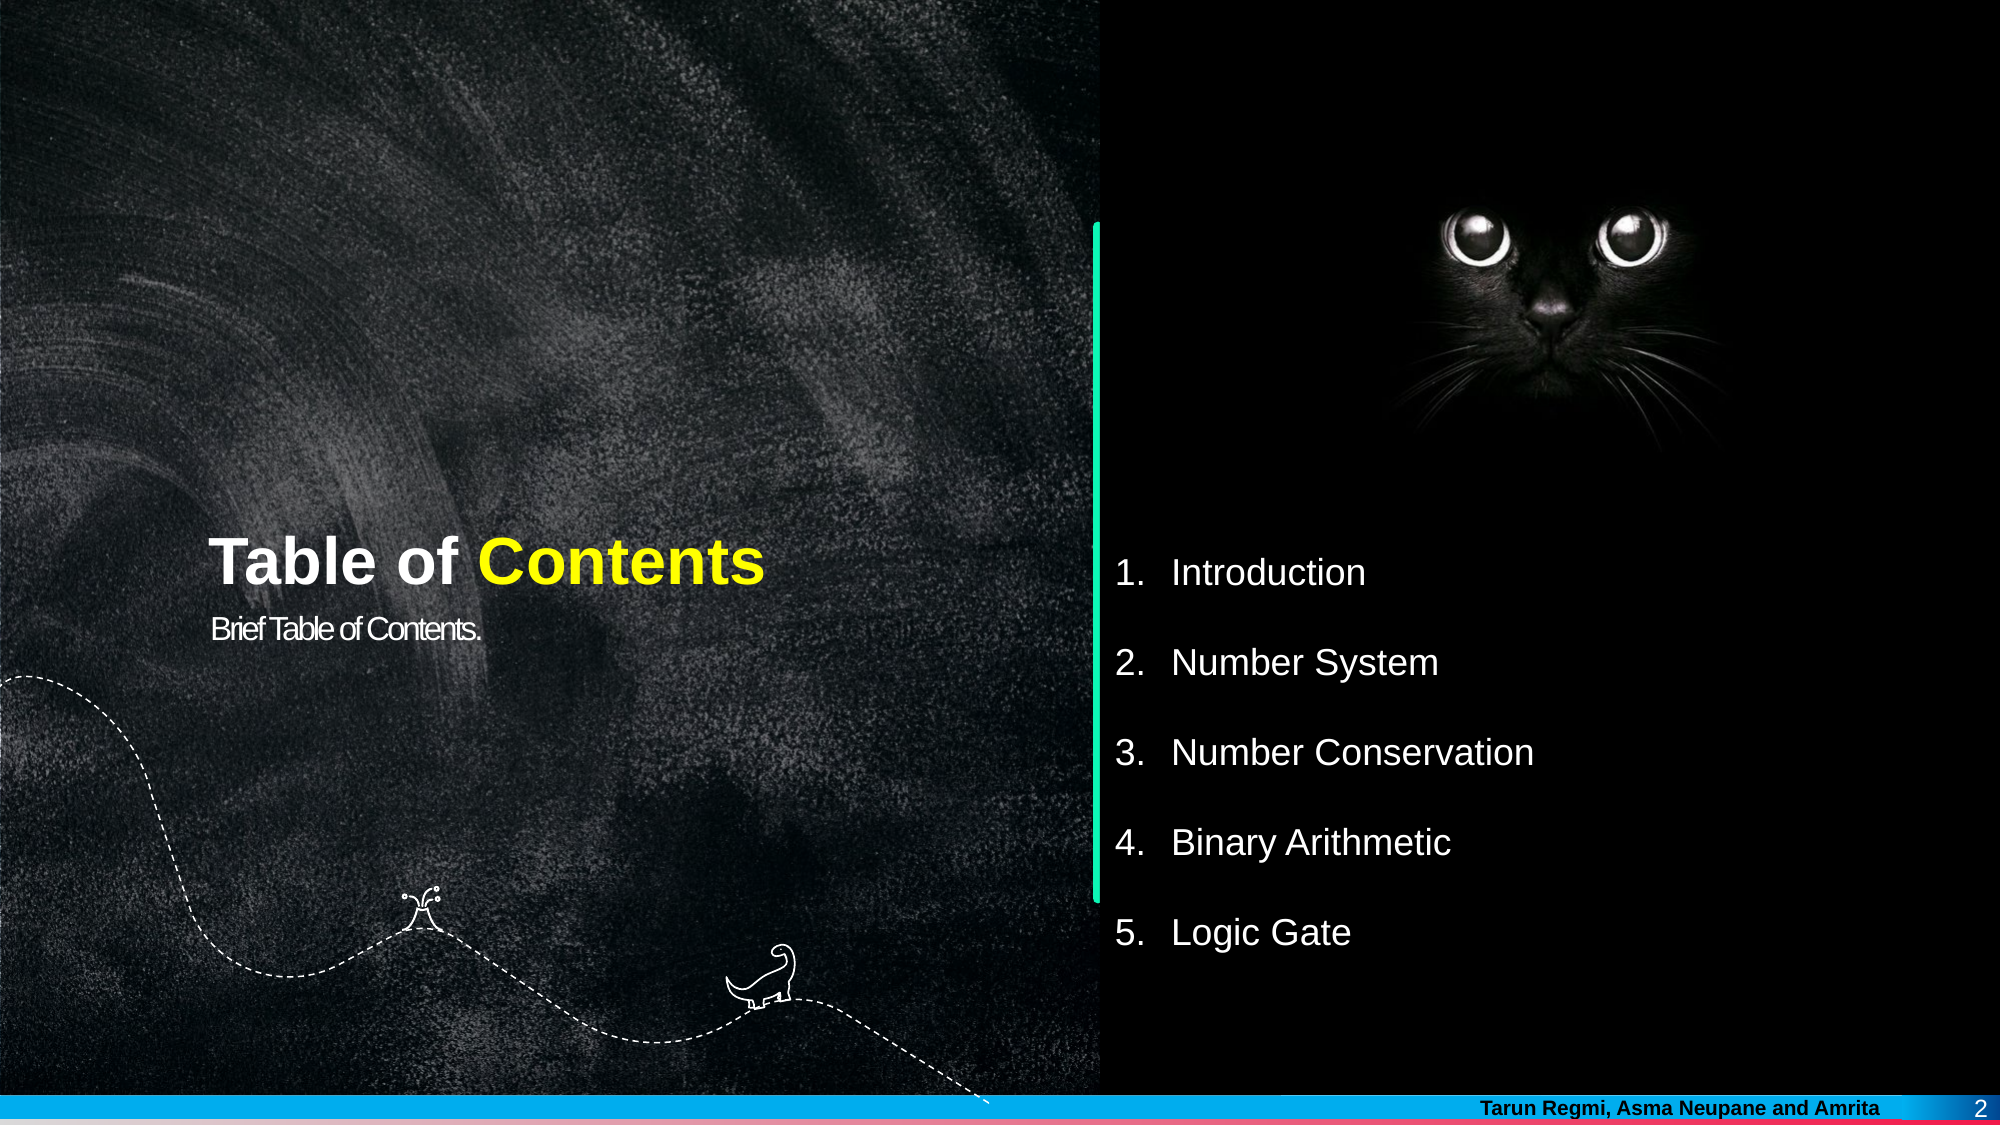

Introduction
Number System
Number Conservation
Binary Arithmetic
Logic Gate

# Table of Contents
Brief Table of Contents.

2